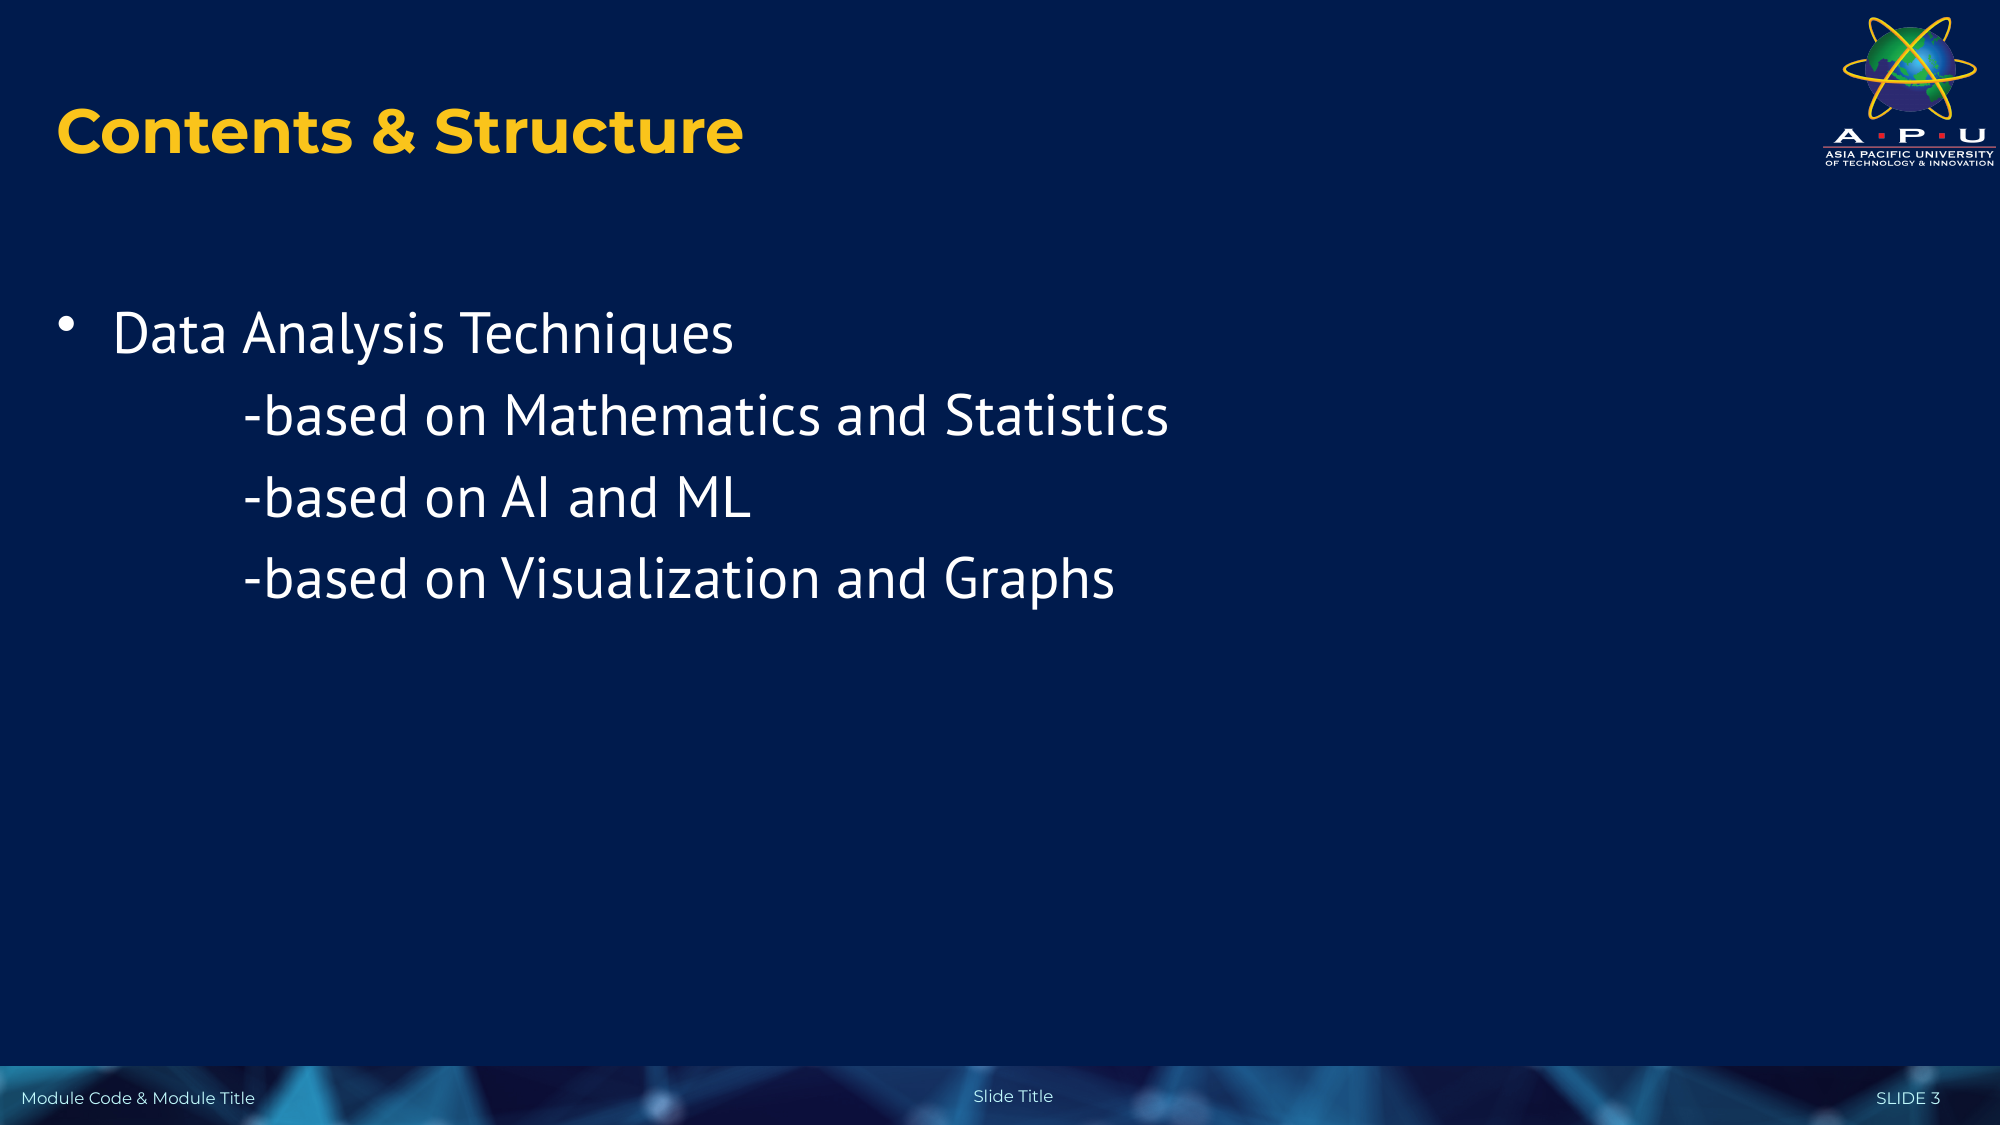

# Contents & Structure
Data Analysis Techniques
            -based on Mathematics and Statistics
            -based on AI and ML
            -based on Visualization and Graphs